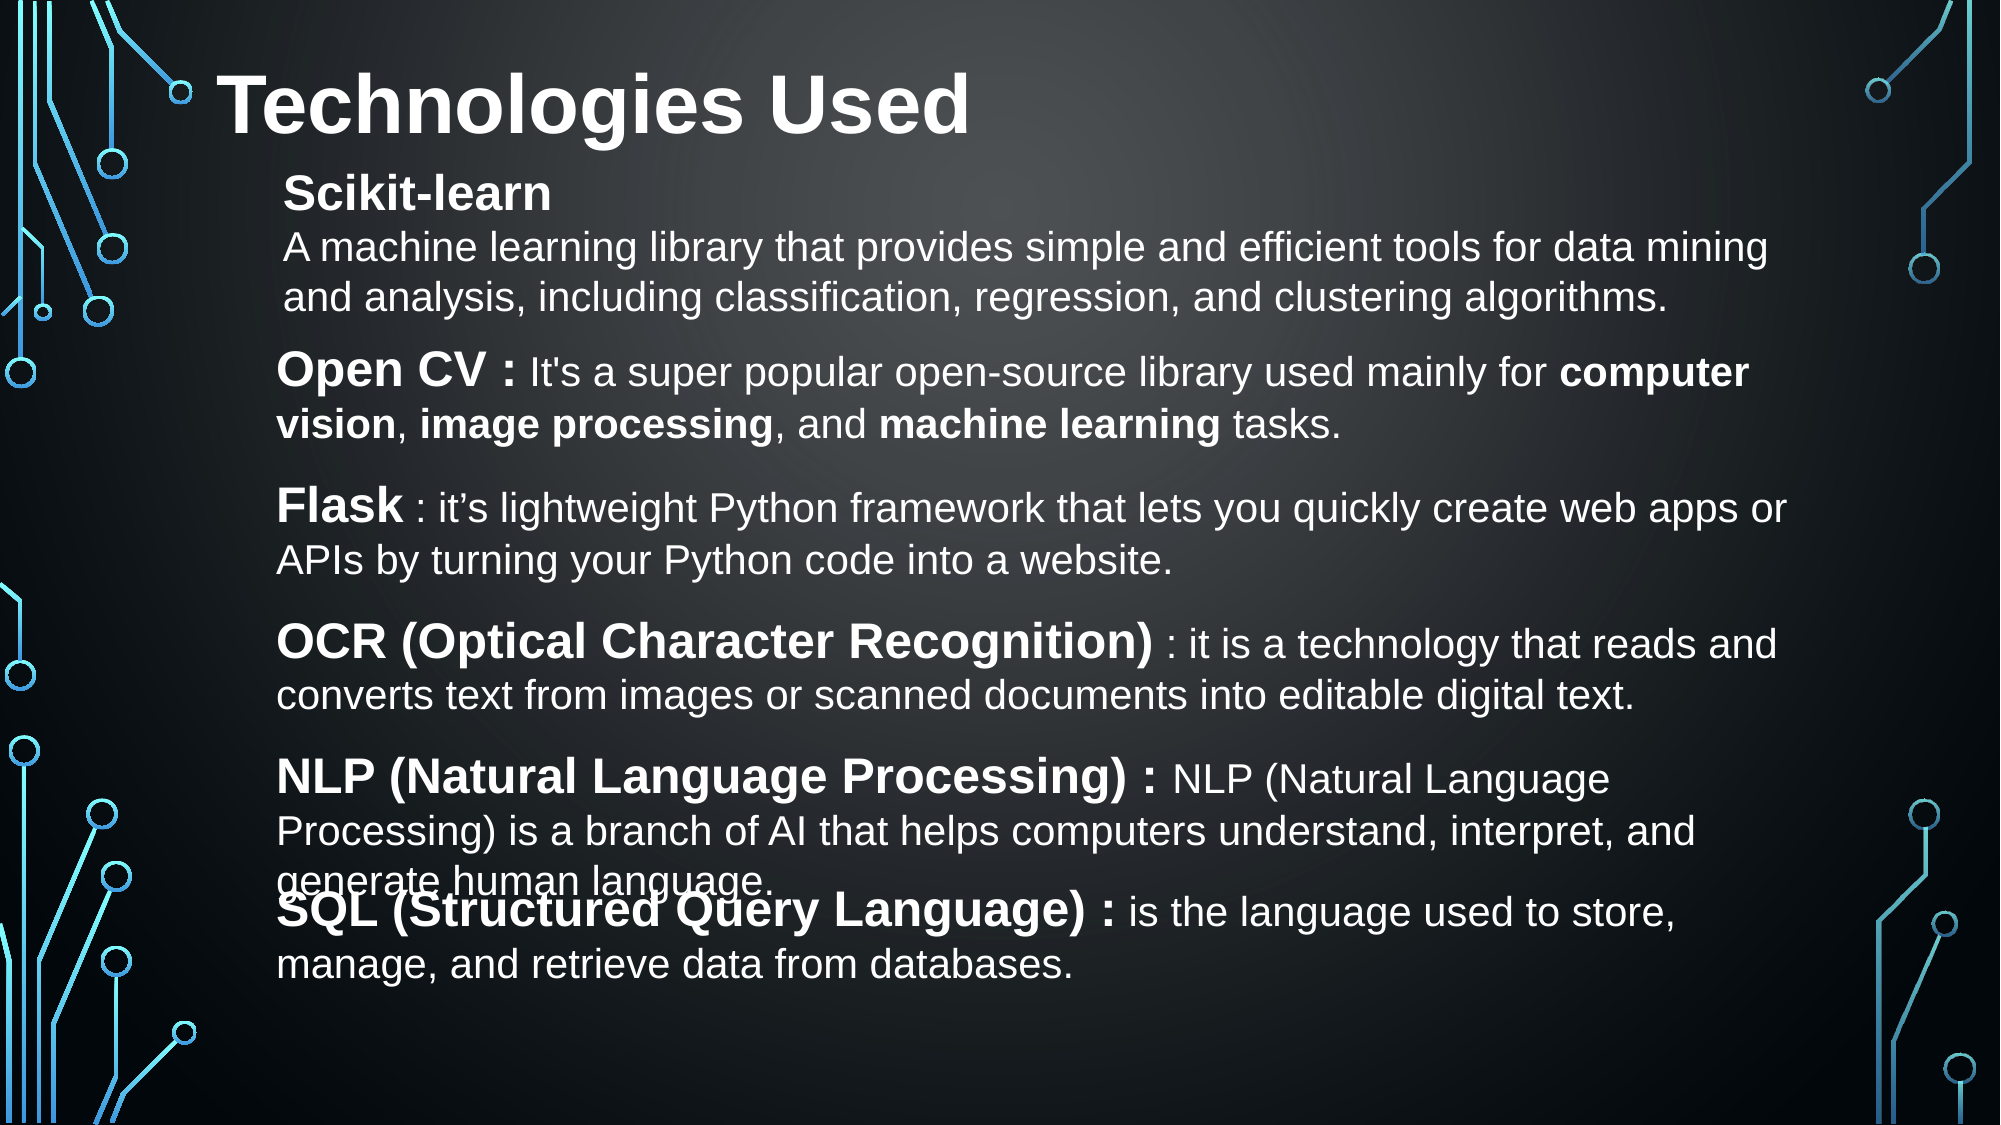

Technologies Used
Scikit-learn
A machine learning library that provides simple and efficient tools for data mining and analysis, including classification, regression, and clustering algorithms.
Open CV : It's a super popular open-source library used mainly for computer vision, image processing, and machine learning tasks.
Flask : it’s lightweight Python framework that lets you quickly create web apps or APIs by turning your Python code into a website.
OCR (Optical Character Recognition) : it is a technology that reads and converts text from images or scanned documents into editable digital text.
NLP (Natural Language Processing) : NLP (Natural Language Processing) is a branch of AI that helps computers understand, interpret, and generate human language.
SQL (Structured Query Language) : is the language used to store, manage, and retrieve data from databases.